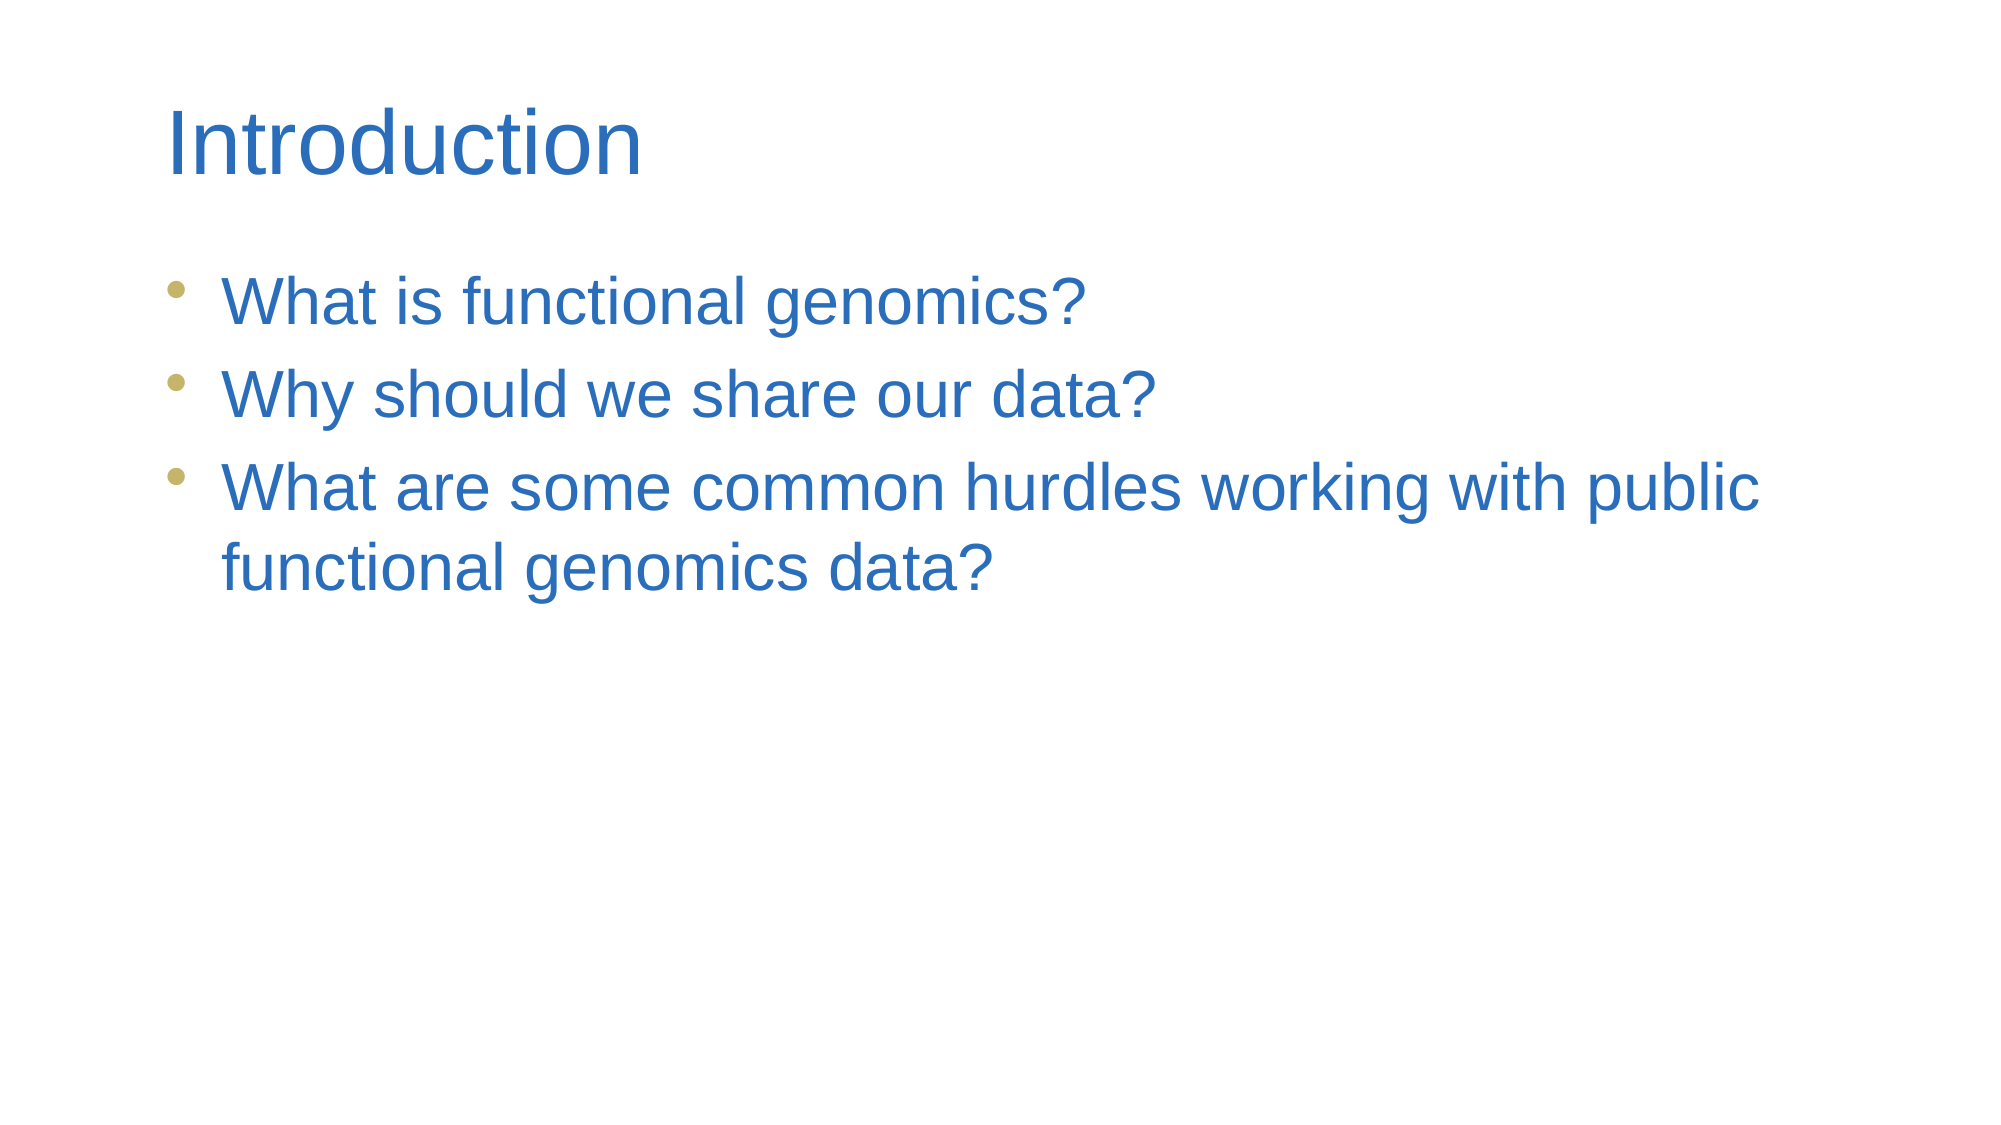

# Introduction
What is functional genomics?
Why should we share our data?
What are some common hurdles working with public functional genomics data?